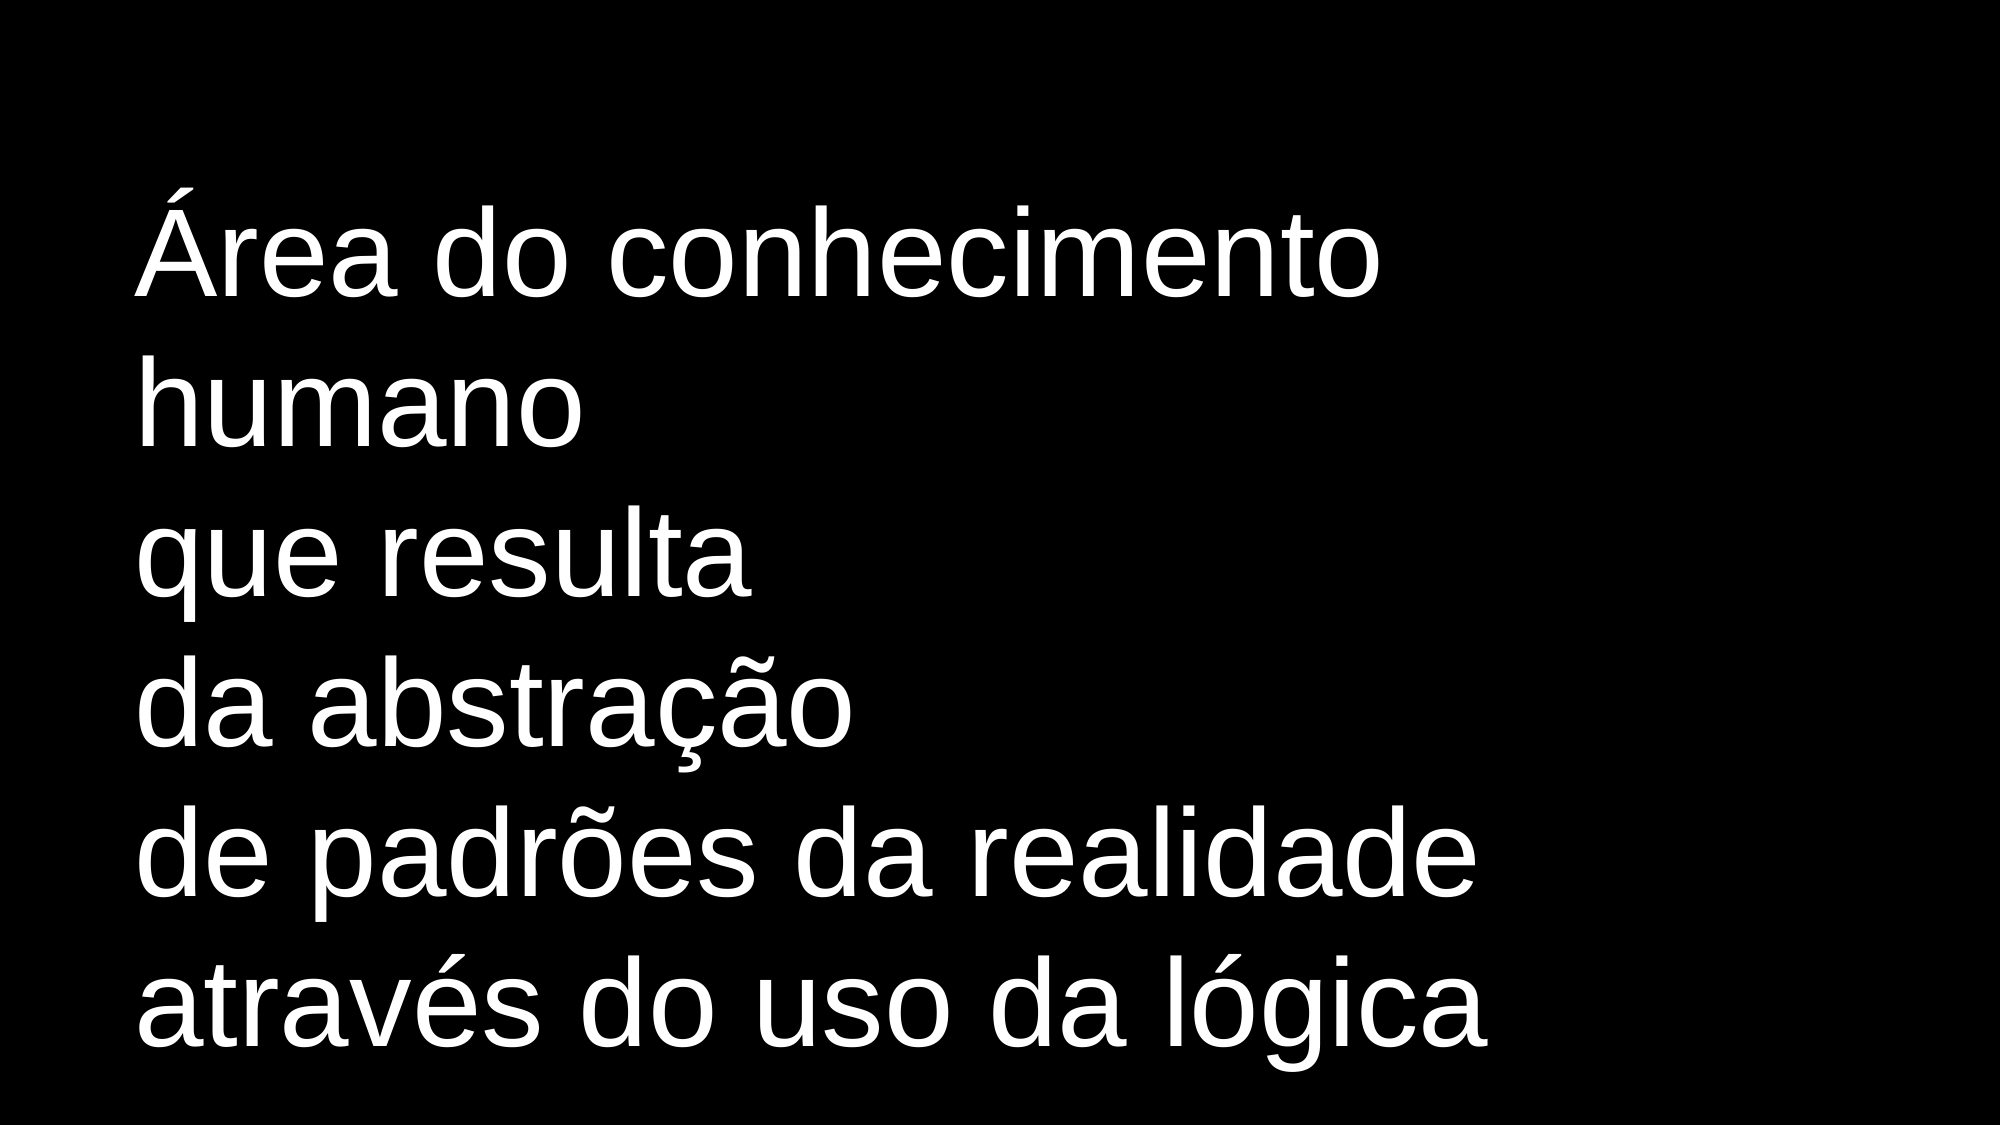

Área do conhecimento humano
que resulta
da abstração
de padrões da realidade
através do uso da lógica